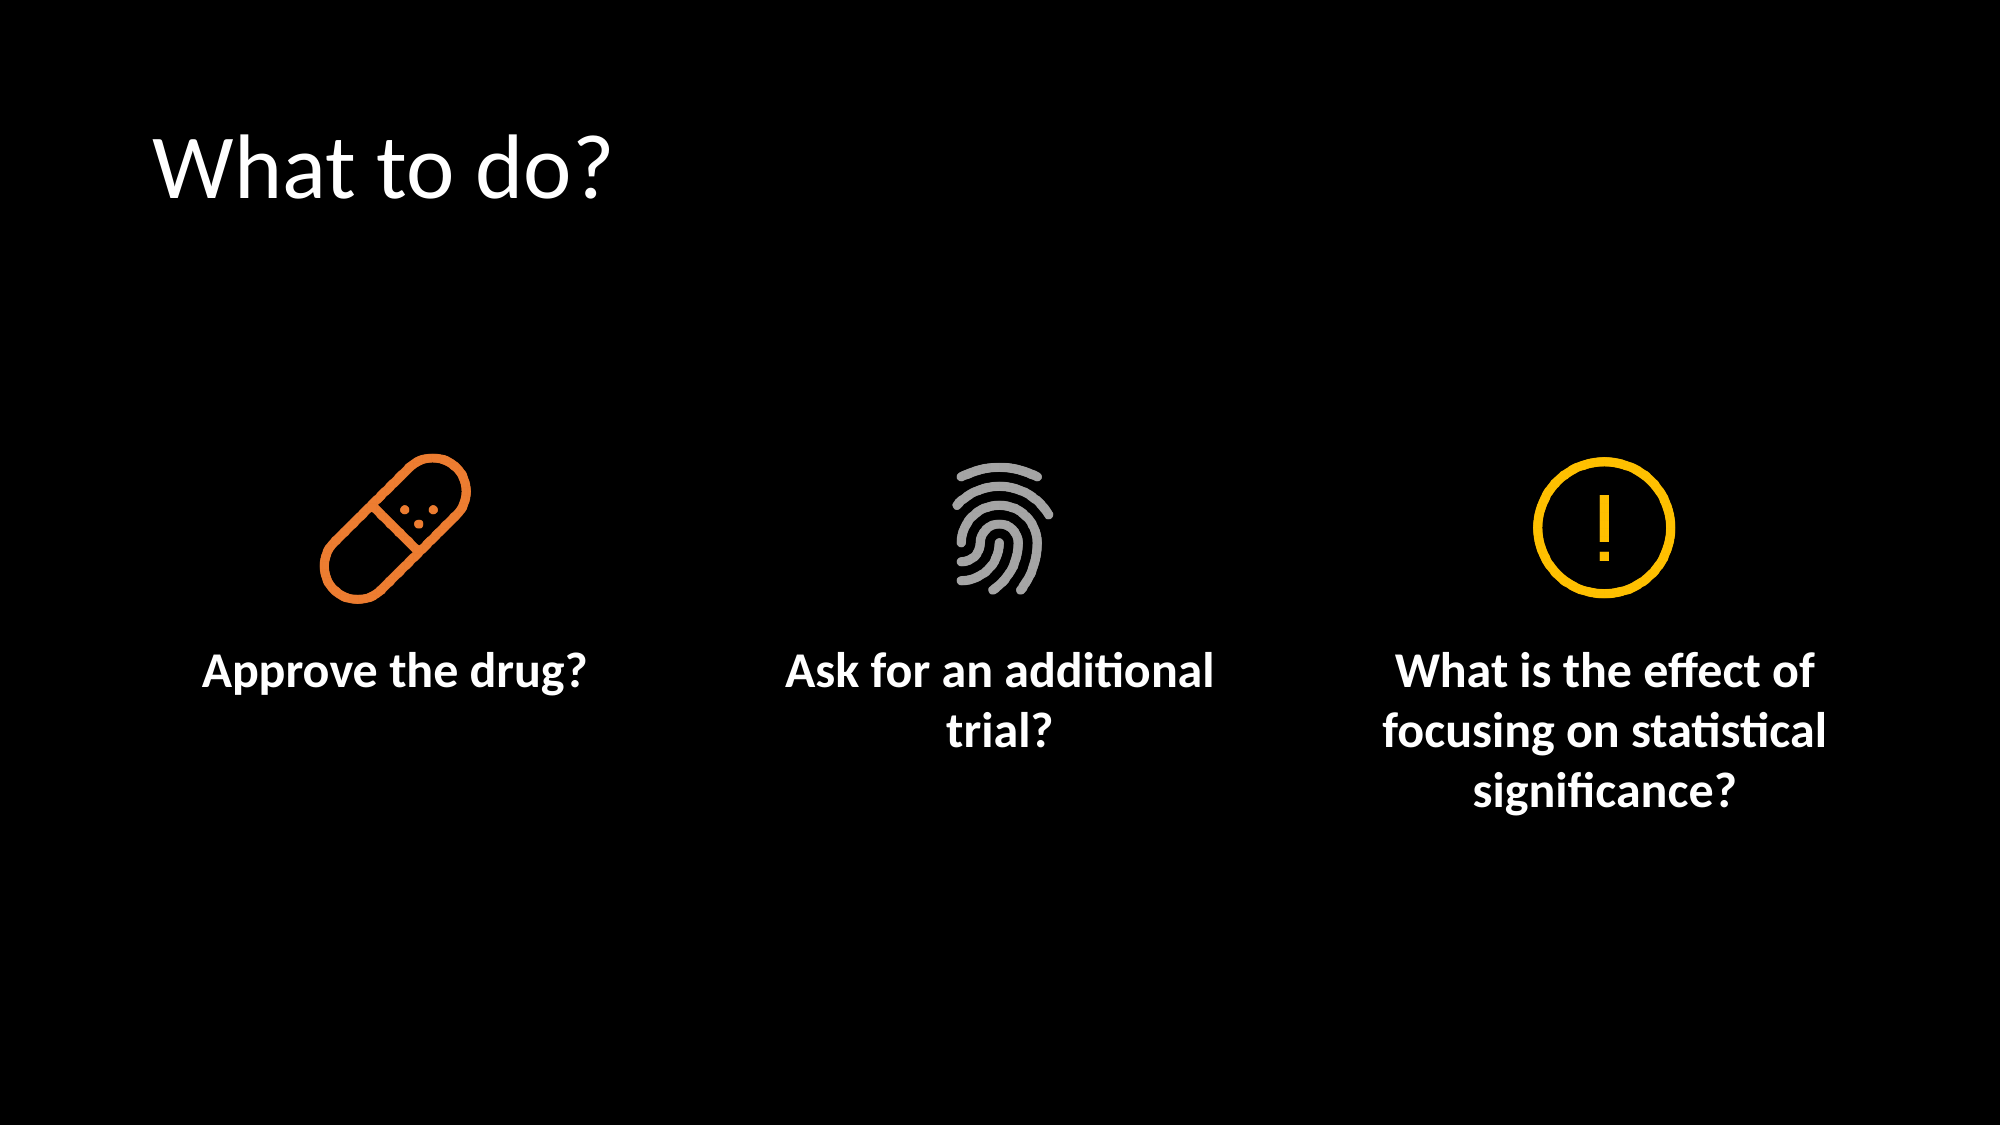

# What to do?
Approve the drug?
Ask for an additional trial?
What is the effect of focusing on statistical significance?